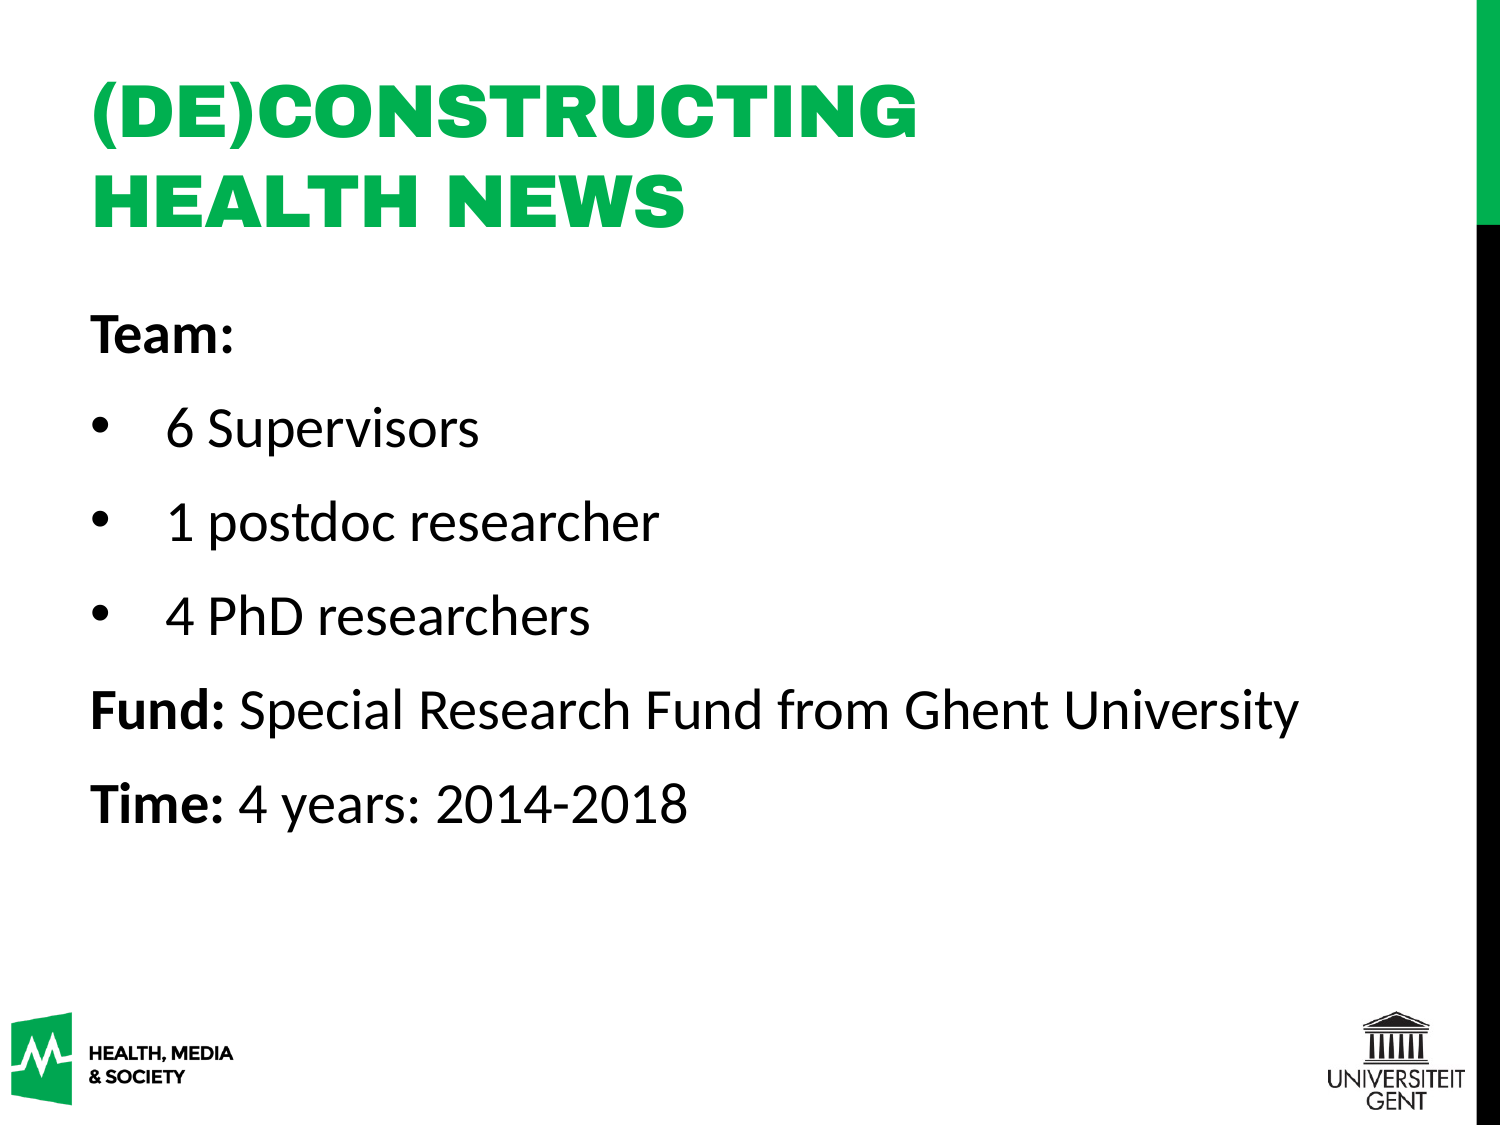

# (De)Constructing health news
Team:
6 Supervisors
1 postdoc researcher
4 PhD researchers
Fund: Special Research Fund from Ghent University
Time: 4 years: 2014-2018